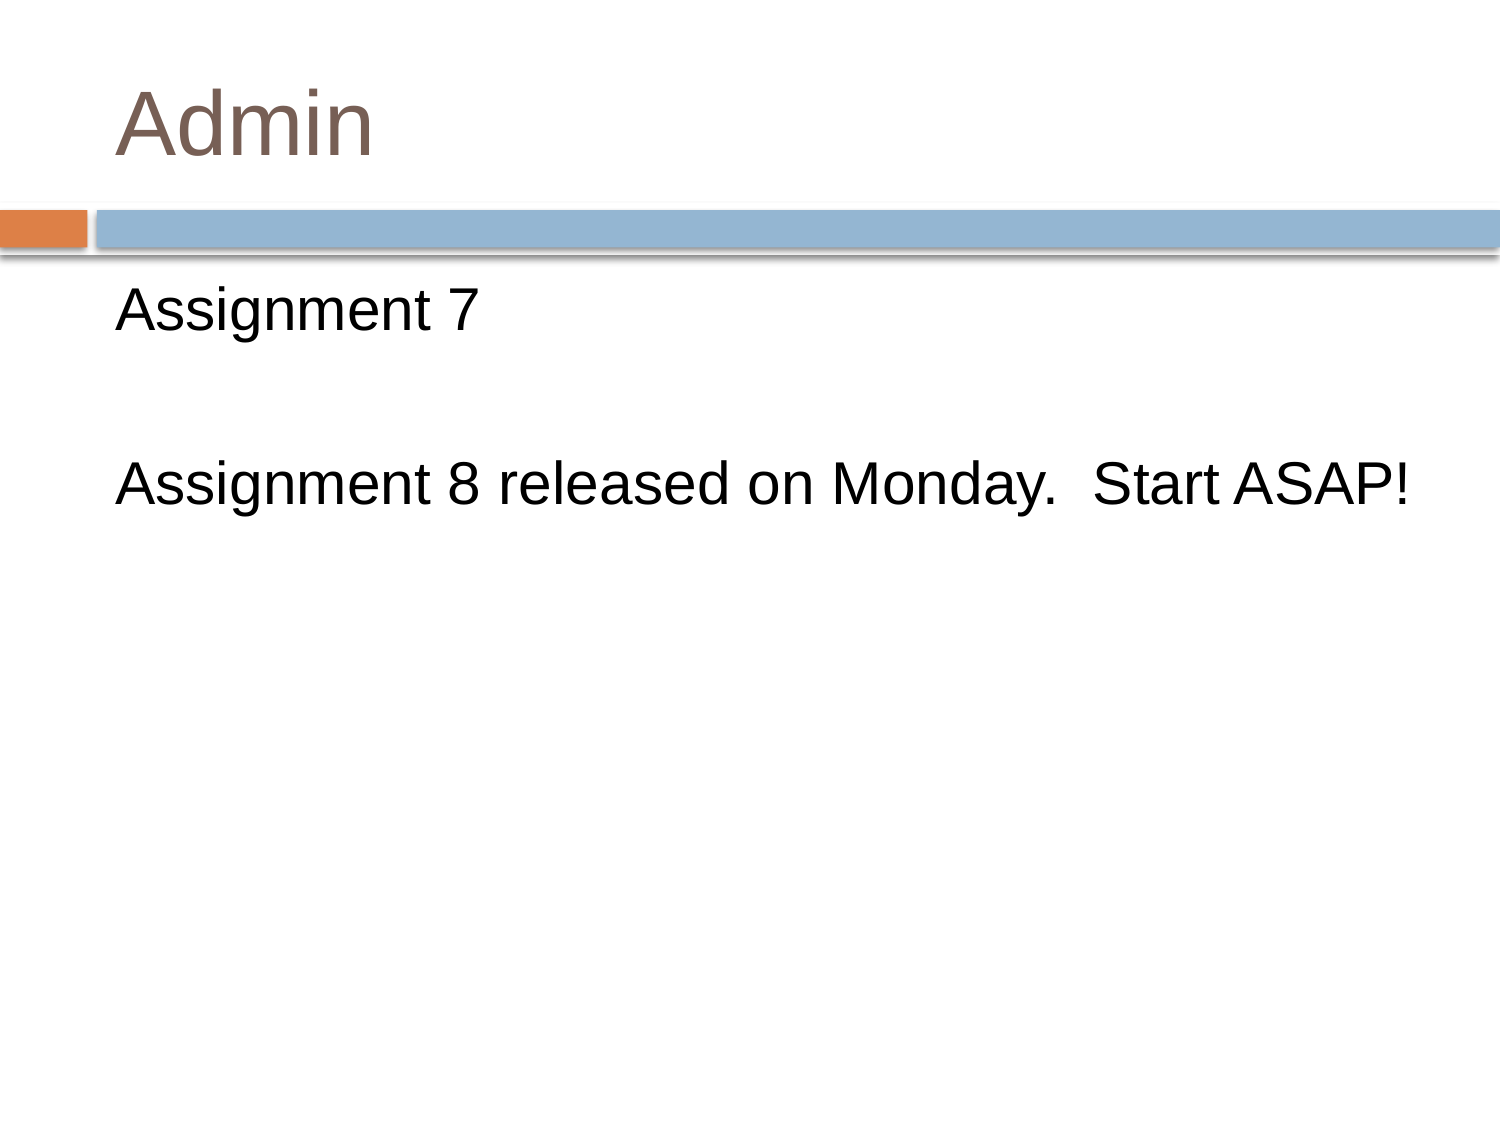

# Admin
Assignment 7

Assignment 8 released on Monday.  Start ASAP!